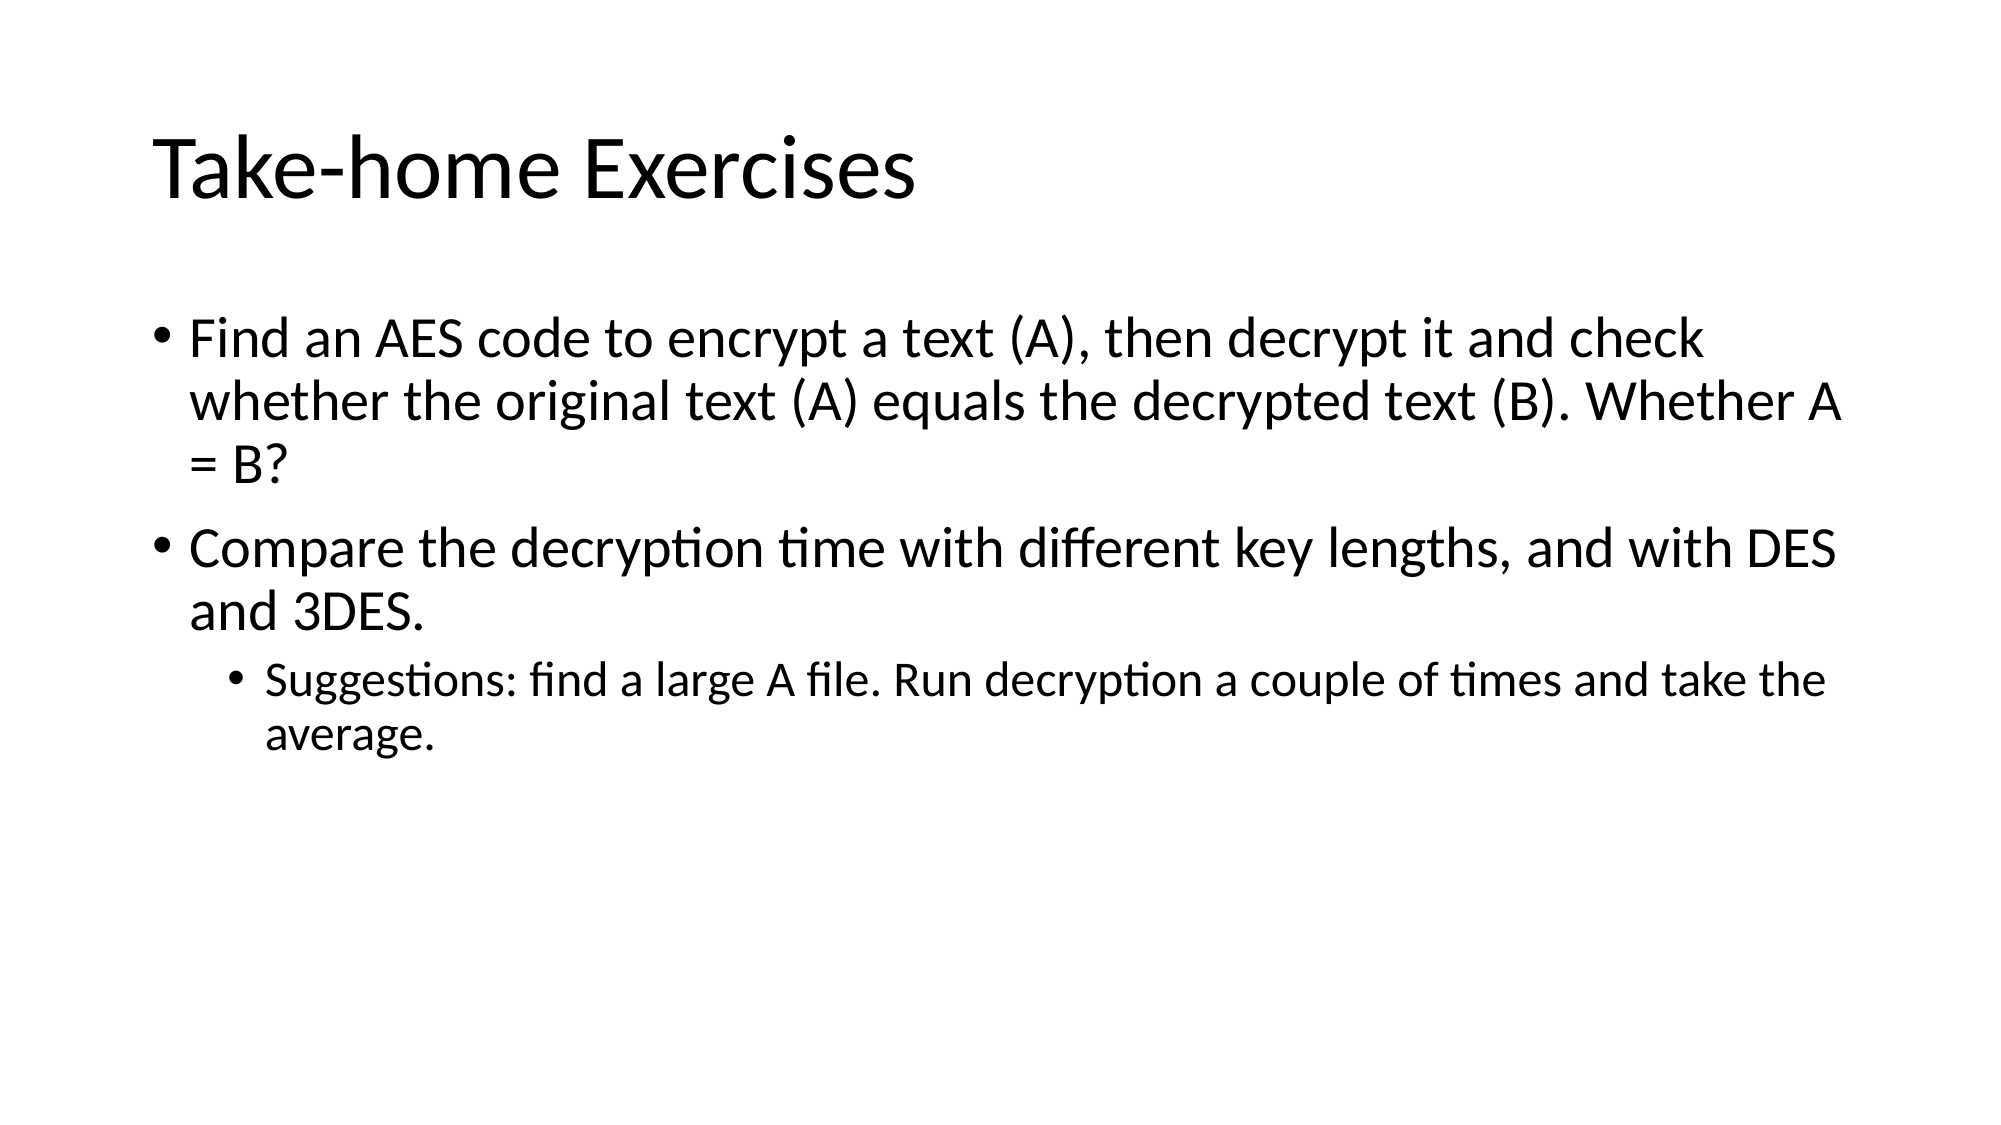

# Take-home Exercises
Find an AES code to encrypt a text (A), then decrypt it and check whether the original text (A) equals the decrypted text (B). Whether A = B?
Compare the decryption time with different key lengths, and with DES and 3DES.
Suggestions: find a large A file. Run decryption a couple of times and take the average.